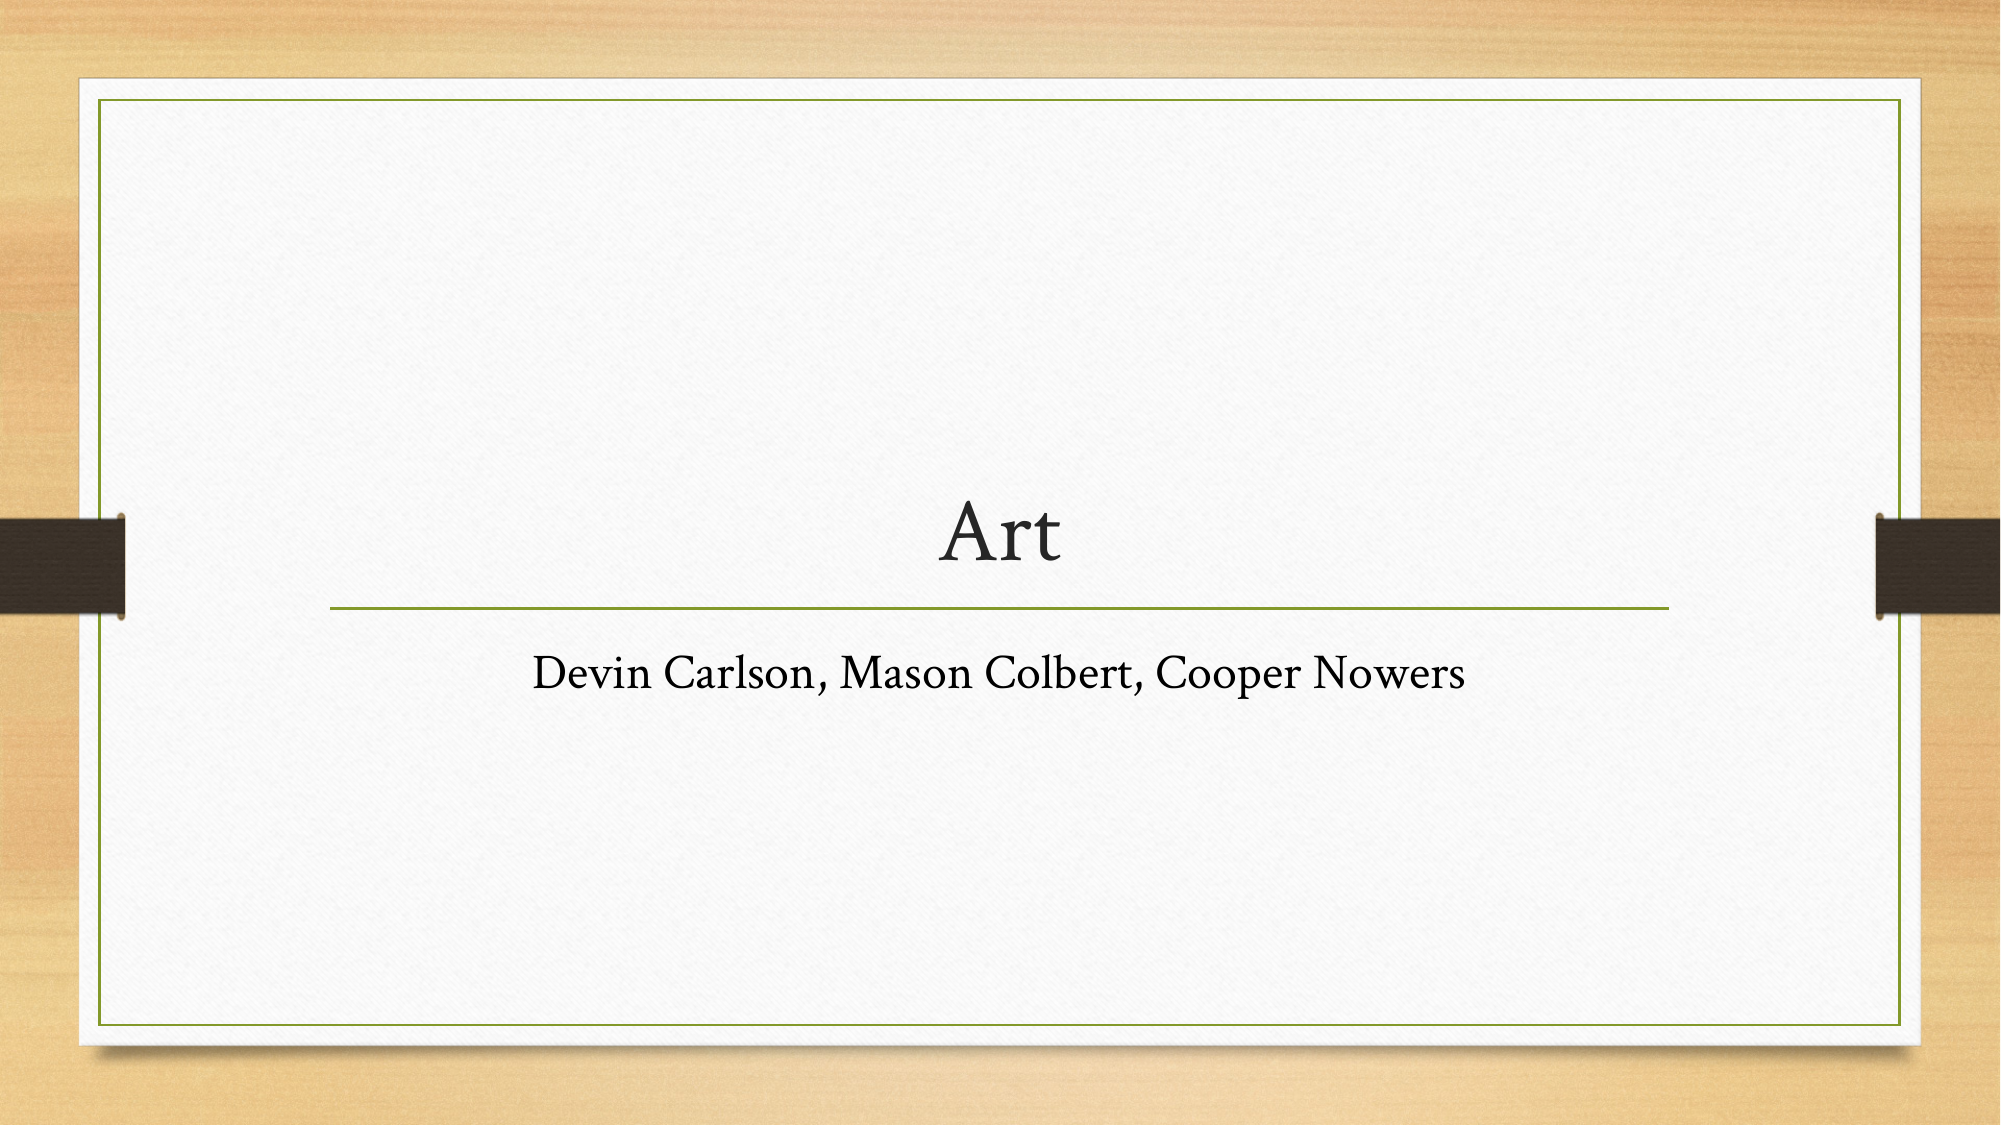

# Art
Devin Carlson, Mason Colbert, Cooper Nowers